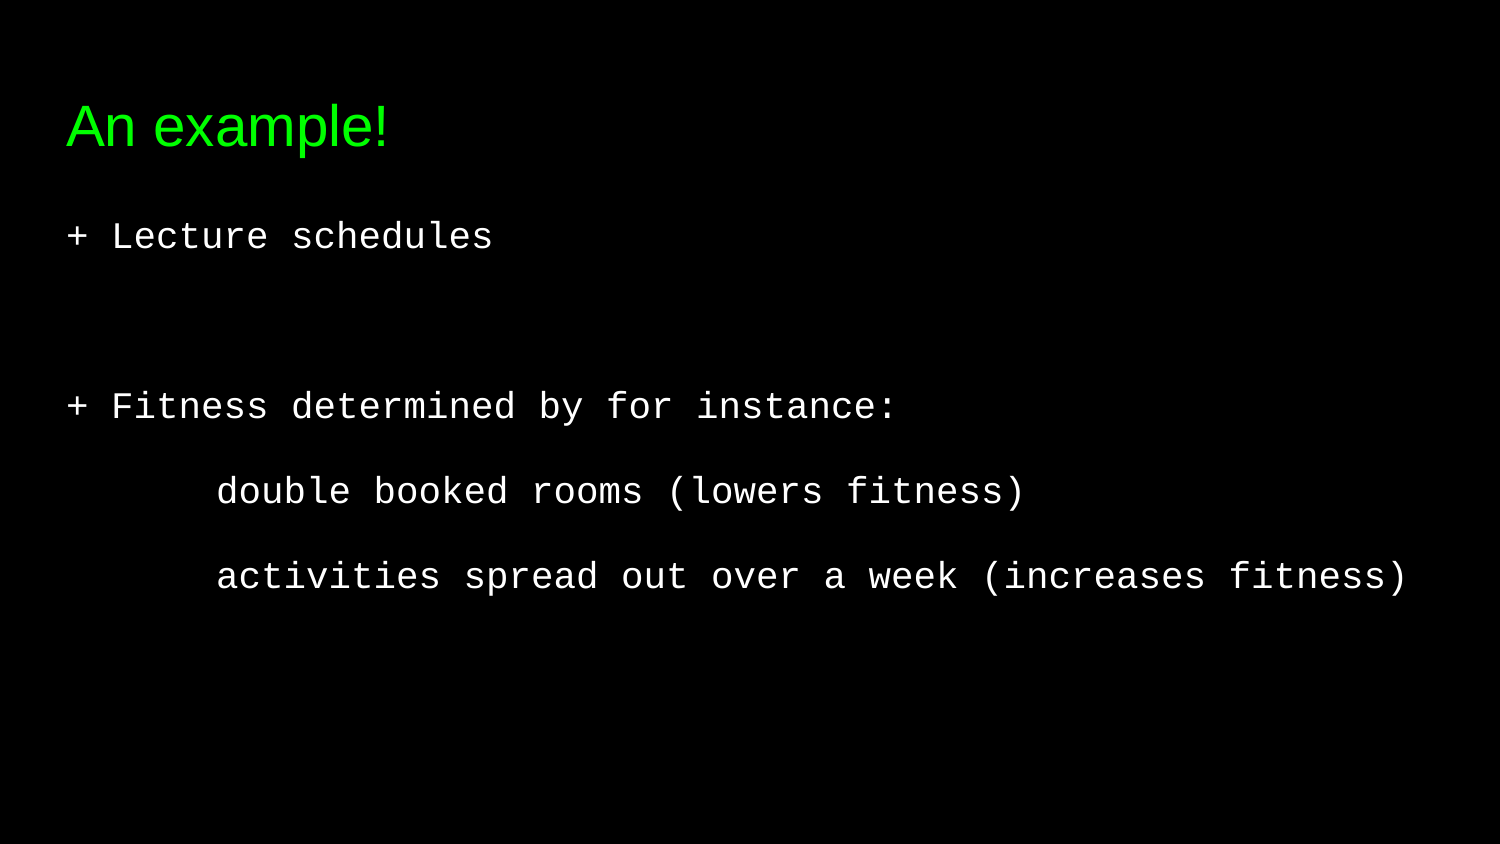

# An example!
+ Lecture schedules

+ Fitness determined by for instance:
double booked rooms (lowers fitness)
activities spread out over a week (increases fitness)